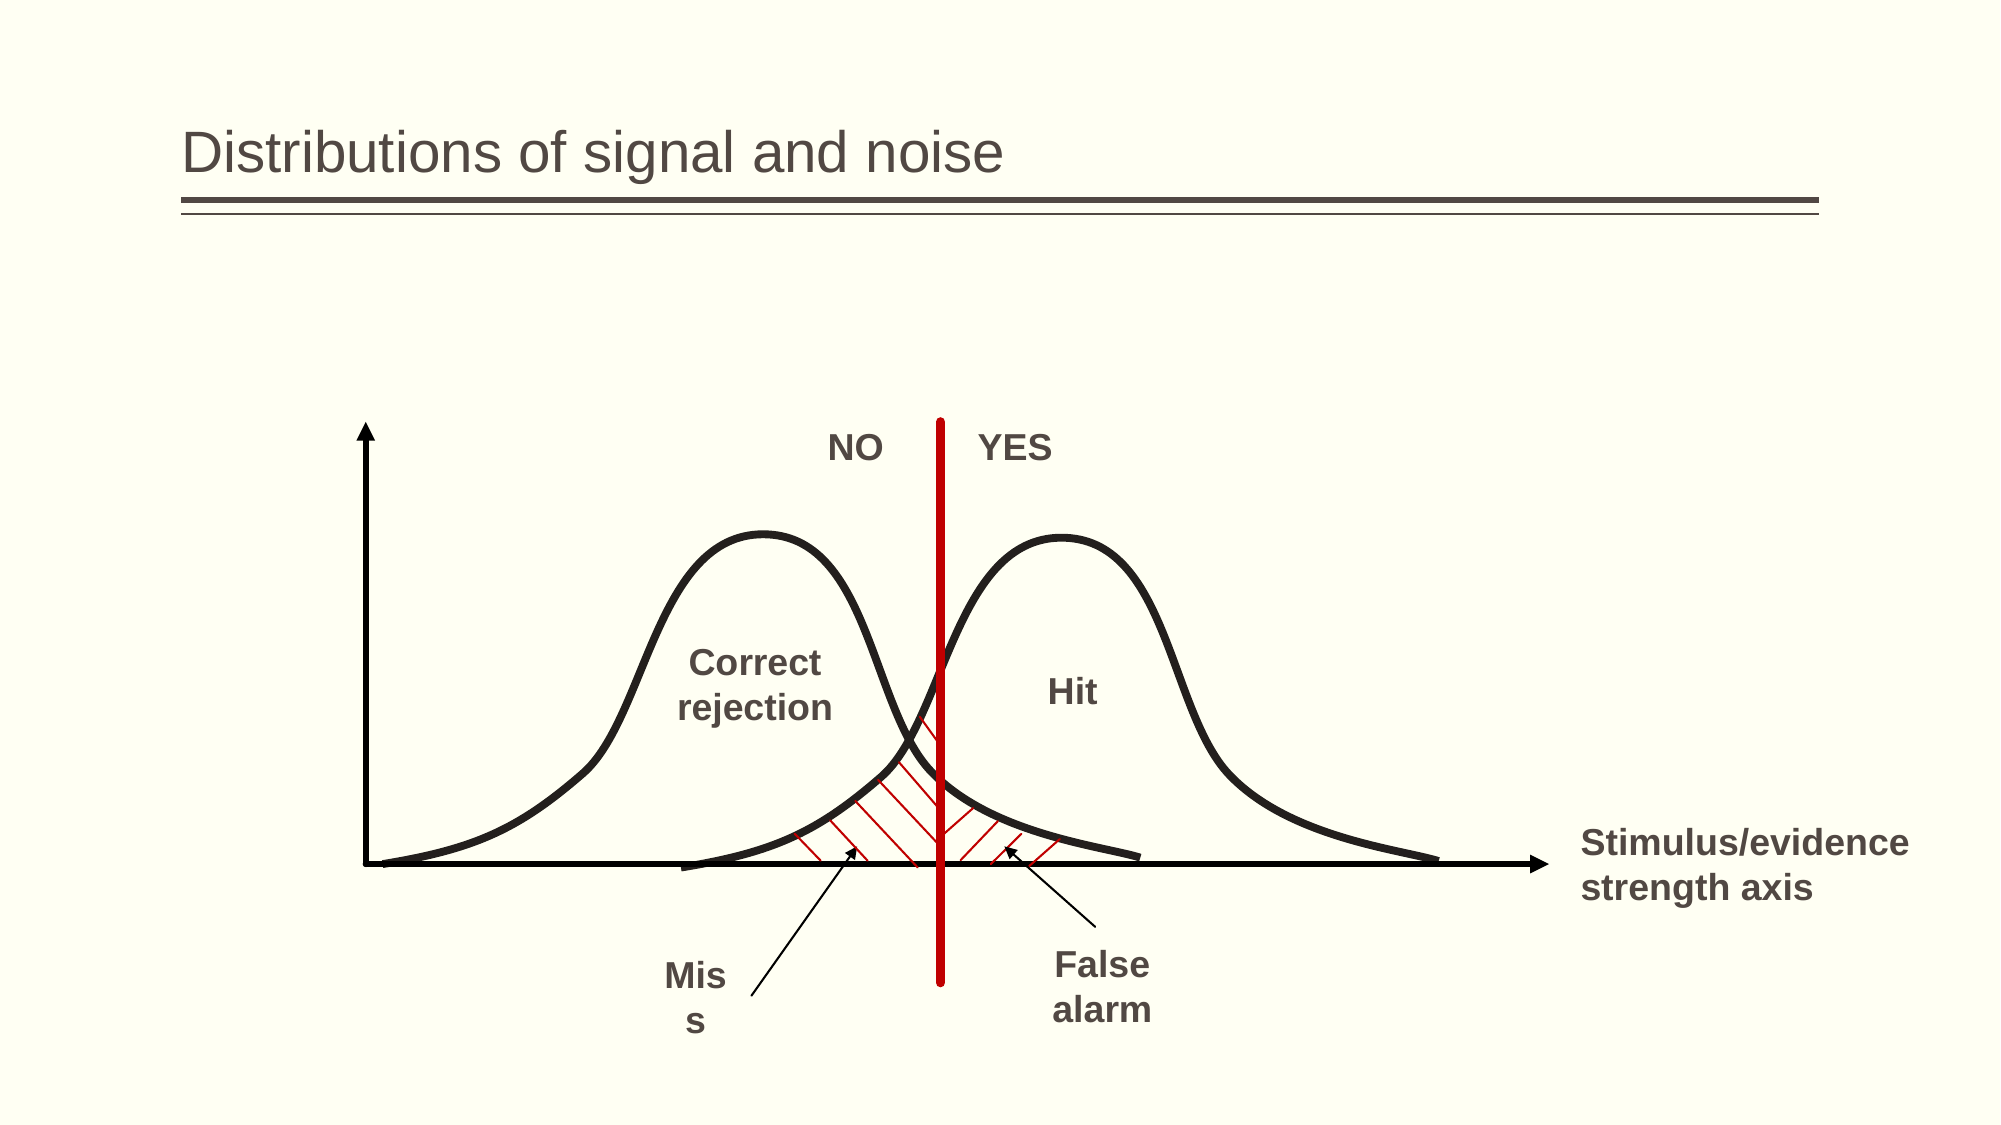

# Distributions of signal and noise
NO	YES

Correct rejection
Hit
Stimulus/evidence strength axis
False alarm
Miss